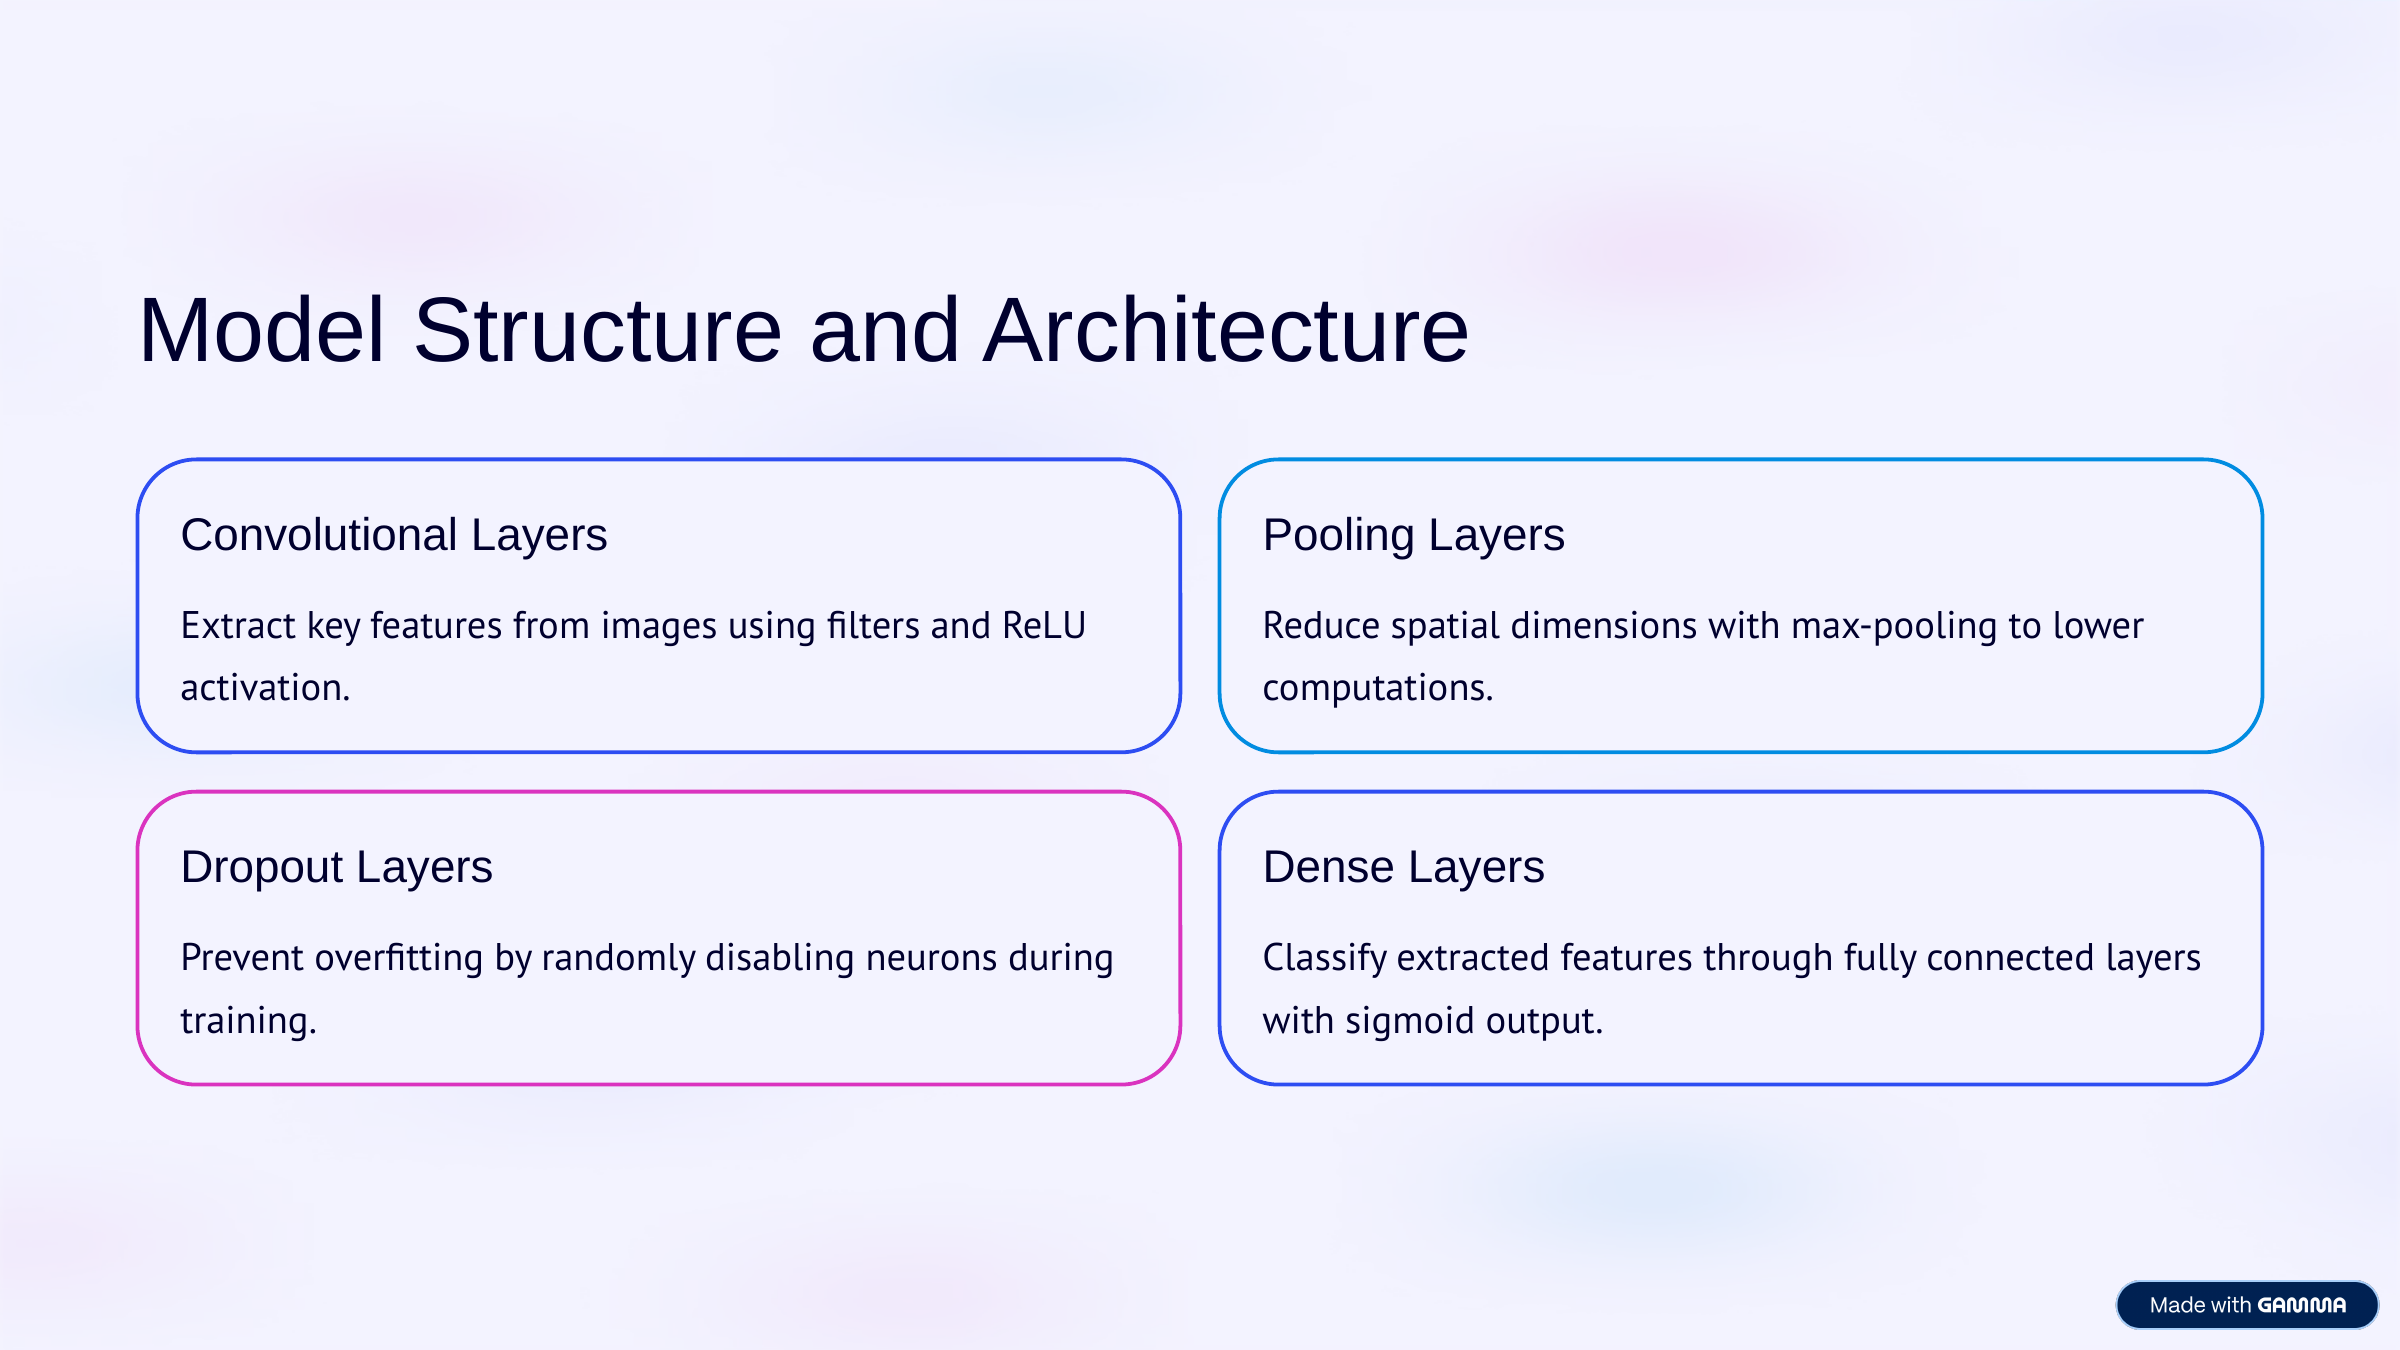

Model Structure and Architecture

Convolutional Layers
Pooling Layers
Extract key features from images using filters and ReLU activation.
Reduce spatial dimensions with max-pooling to lower computations.

Dropout Layers
Dense Layers
Prevent overfitting by randomly disabling neurons during training.
Classify extracted features through fully connected layers with sigmoid output.